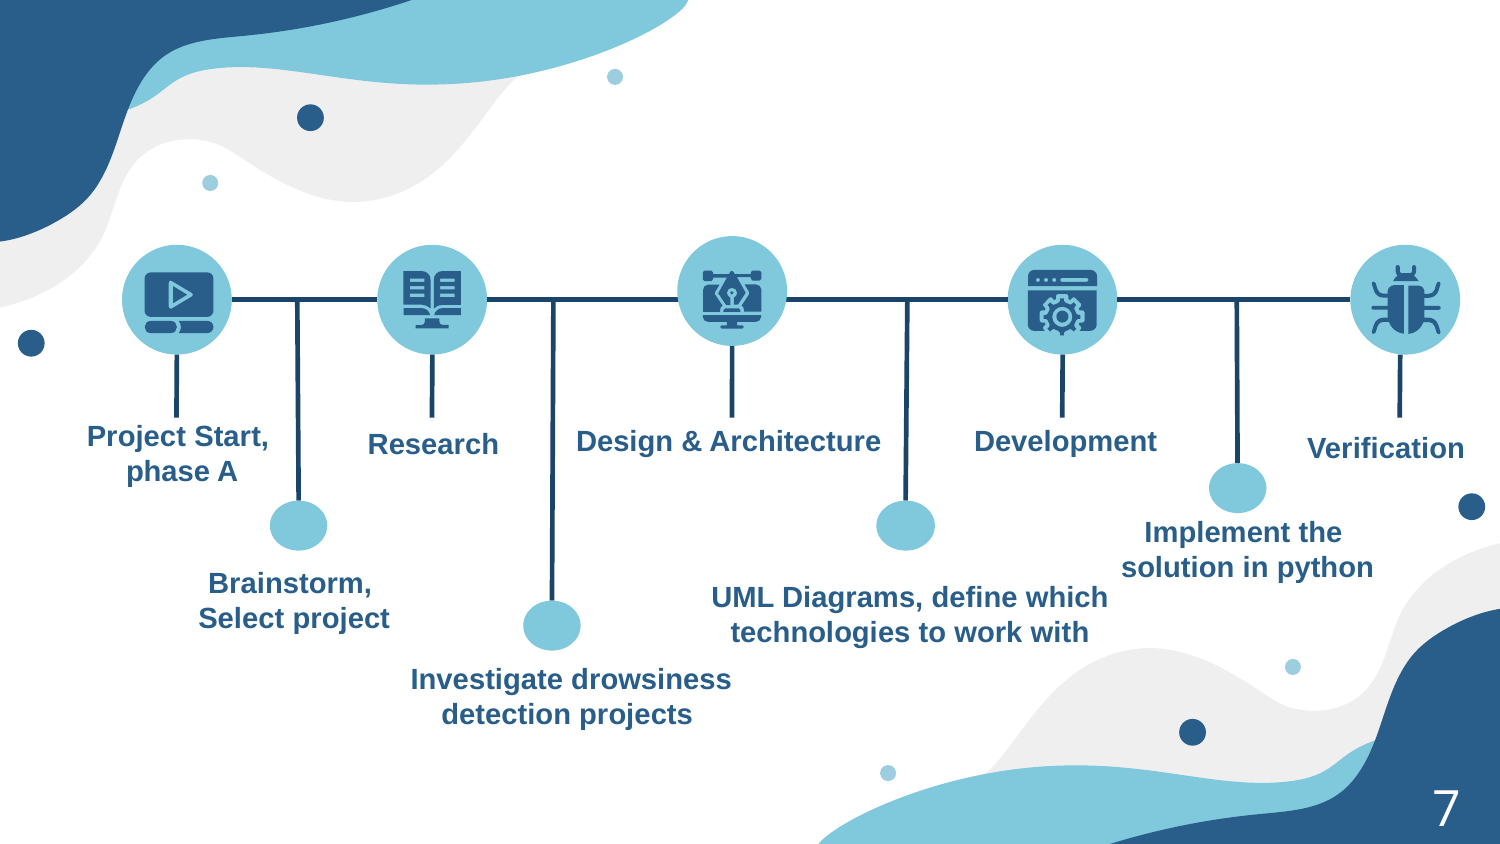

Design & Architecture
Development
Research
Verification
Project Start,
 phase A

Implement the
solution in python
Brainstorm,
Select project
UML Diagrams, define which technologies to work with

Investigate drowsiness detection projects
7